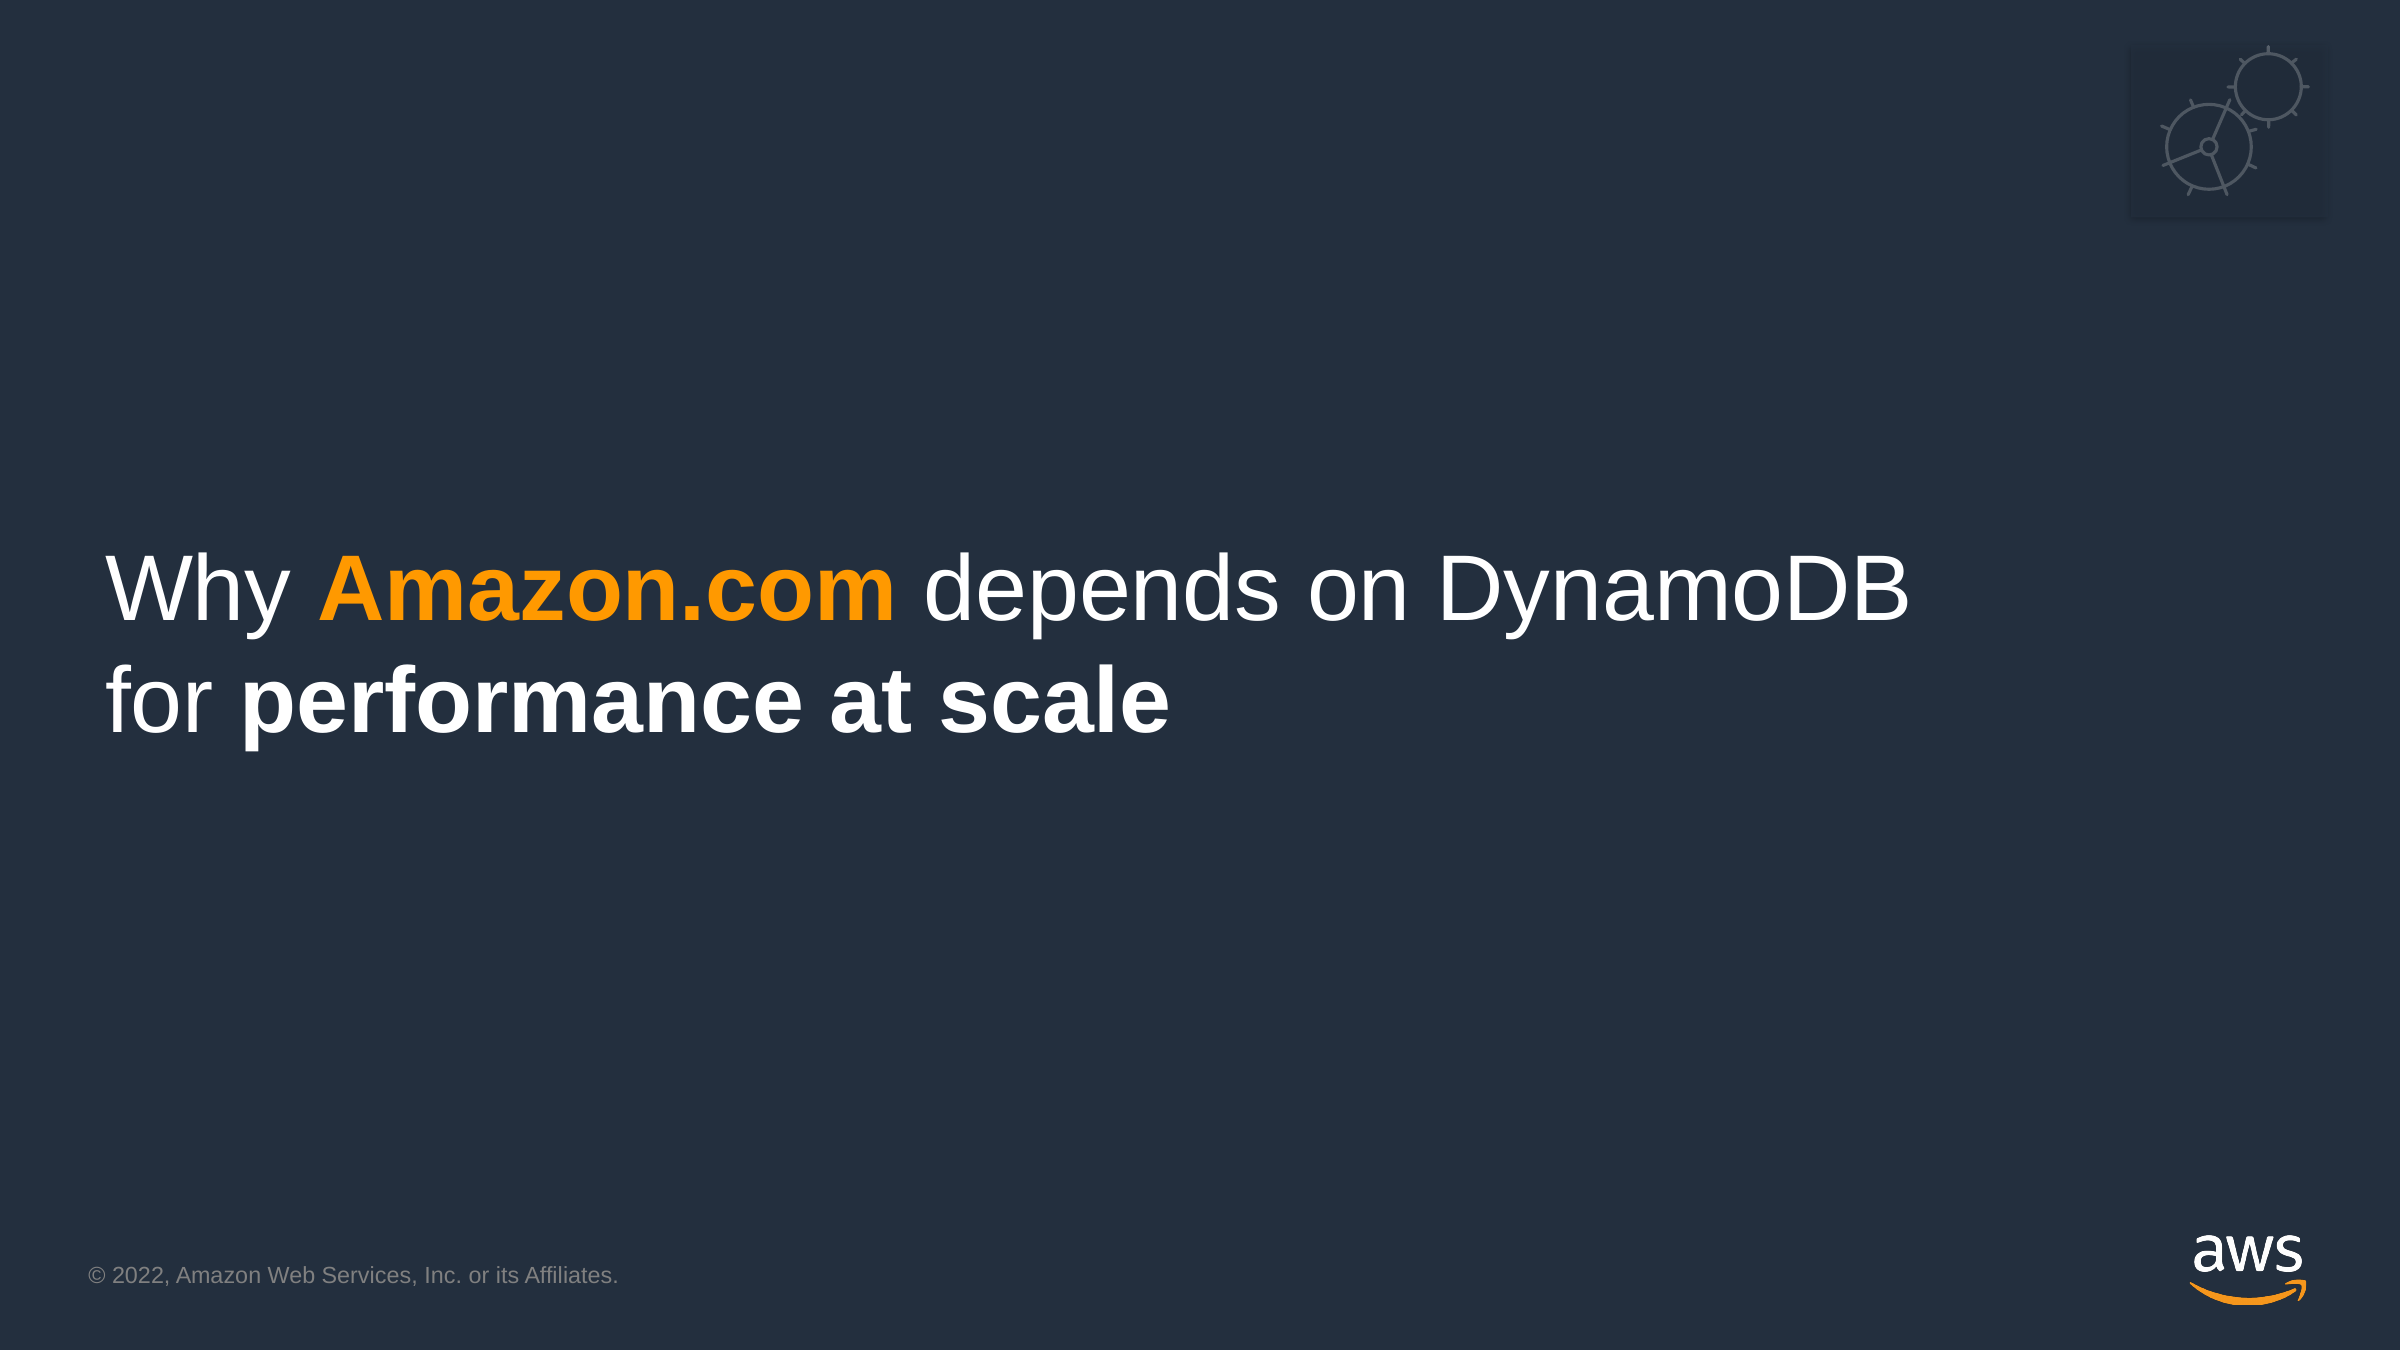

# Why Amazon.com depends on DynamoDB for performance at scale